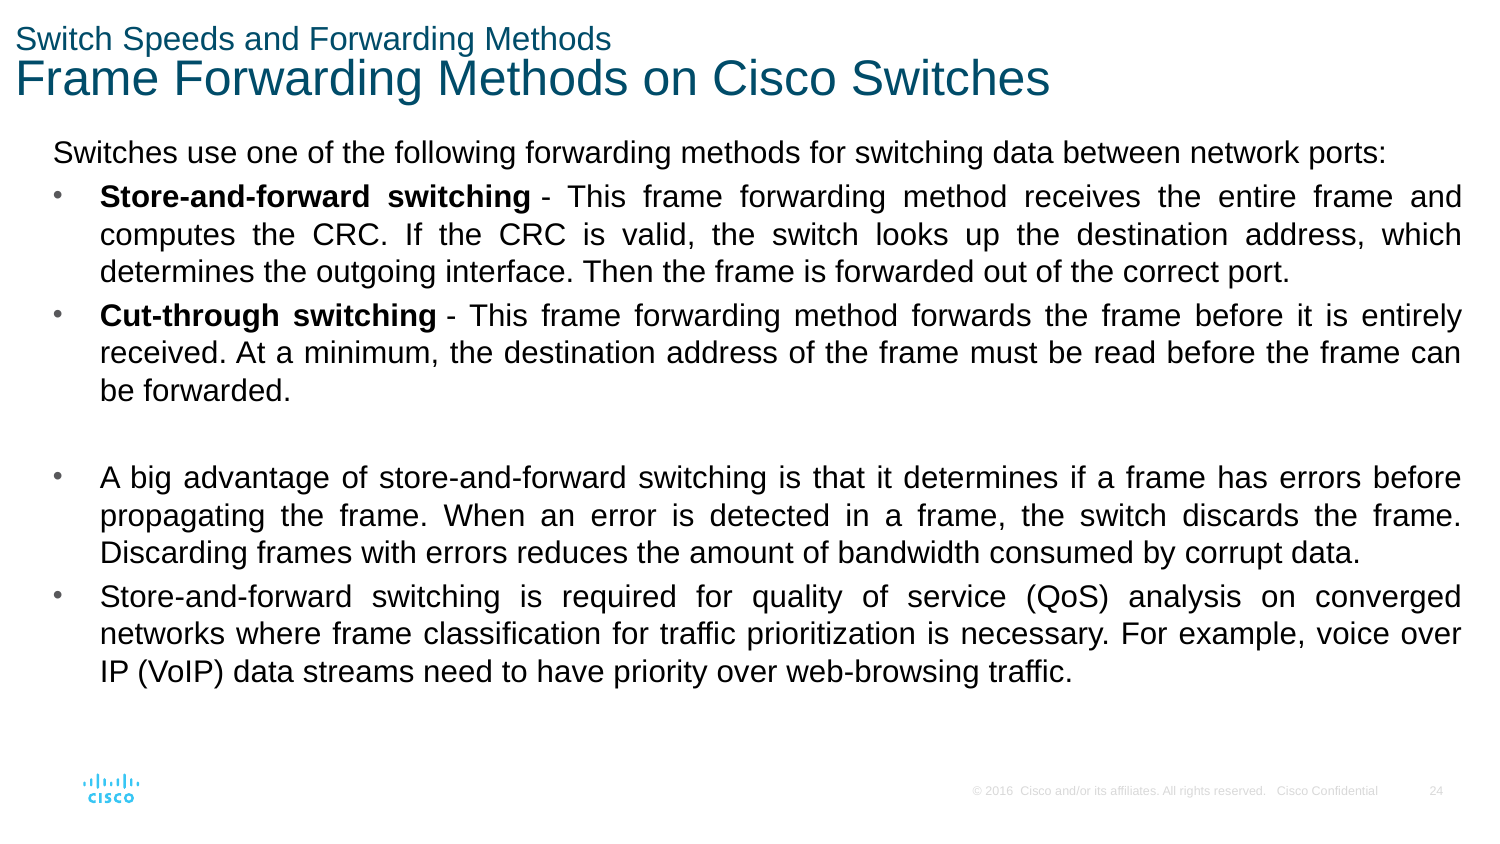

# Switch Speeds and Forwarding Methods Frame Forwarding Methods on Cisco Switches
Switches use one of the following forwarding methods for switching data between network ports:
Store-and-forward switching - This frame forwarding method receives the entire frame and computes the CRC. If the CRC is valid, the switch looks up the destination address, which determines the outgoing interface. Then the frame is forwarded out of the correct port.
Cut-through switching - This frame forwarding method forwards the frame before it is entirely received. At a minimum, the destination address of the frame must be read before the frame can be forwarded.

A big advantage of store-and-forward switching is that it determines if a frame has errors before propagating the frame. When an error is detected in a frame, the switch discards the frame. Discarding frames with errors reduces the amount of bandwidth consumed by corrupt data.
Store-and-forward switching is required for quality of service (QoS) analysis on converged networks where frame classification for traffic prioritization is necessary. For example, voice over IP (VoIP) data streams need to have priority over web-browsing traffic.